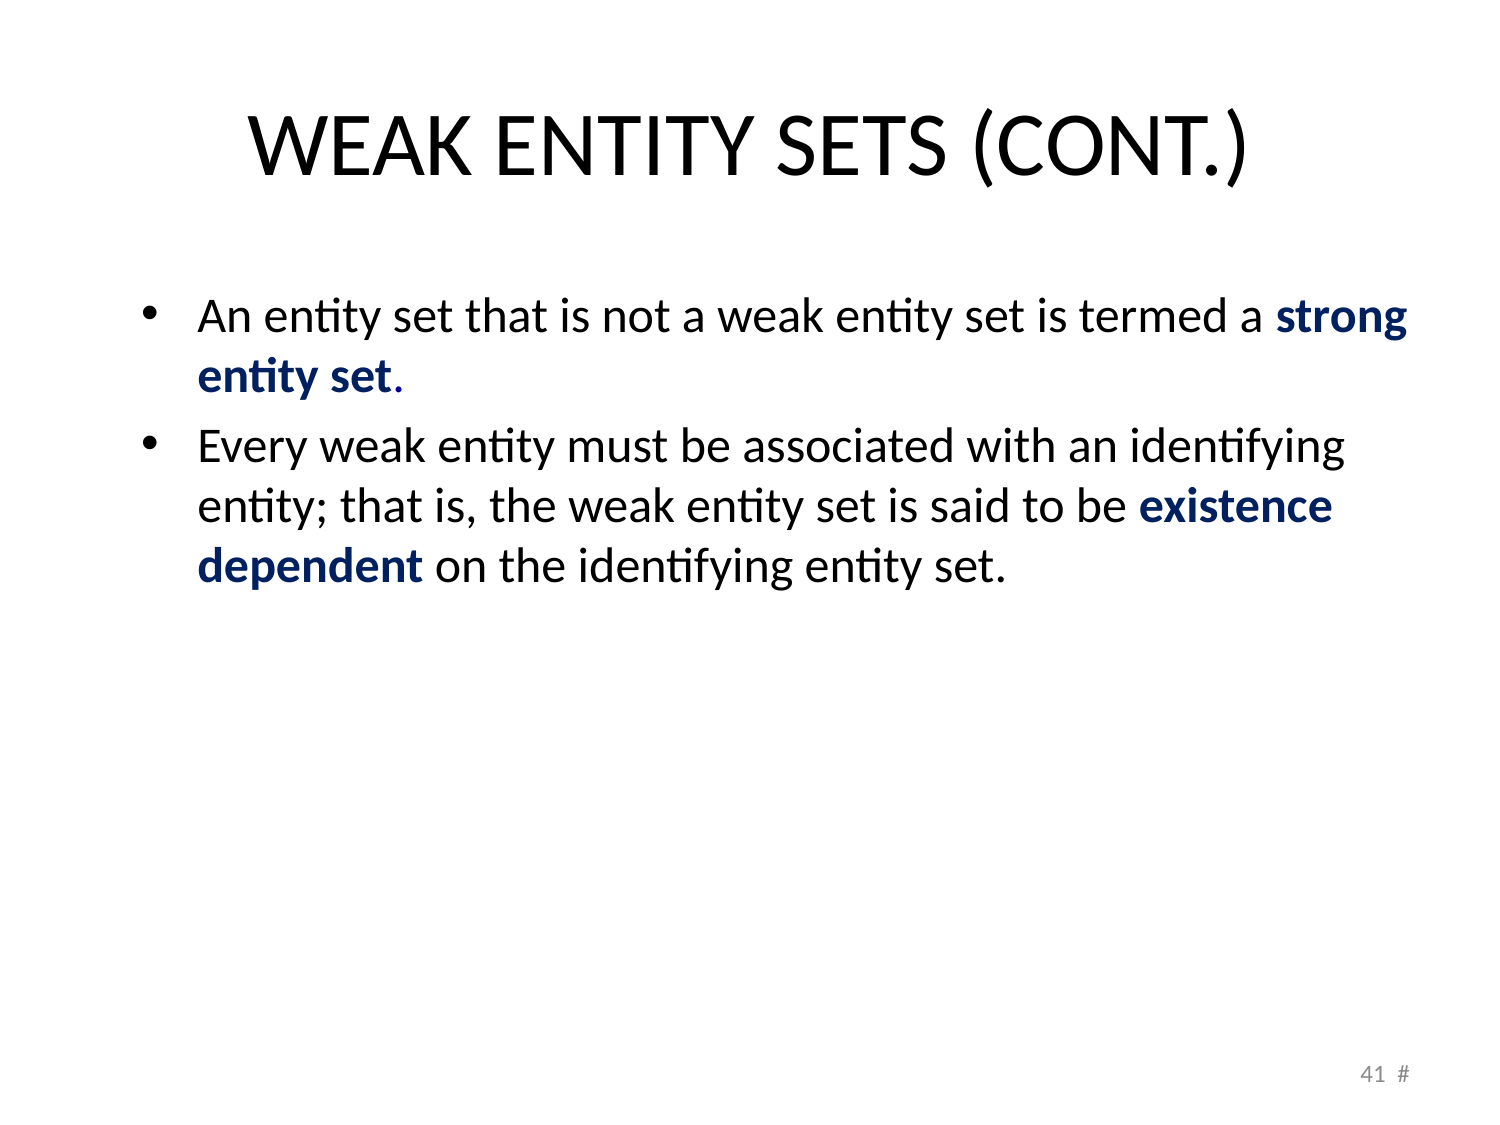

# Weak Entity Sets (Cont.)
An entity set that is not a weak entity set is termed a strong entity set.
Every weak entity must be associated with an identifying entity; that is, the weak entity set is said to be existence dependent on the identifying entity set.
41  #